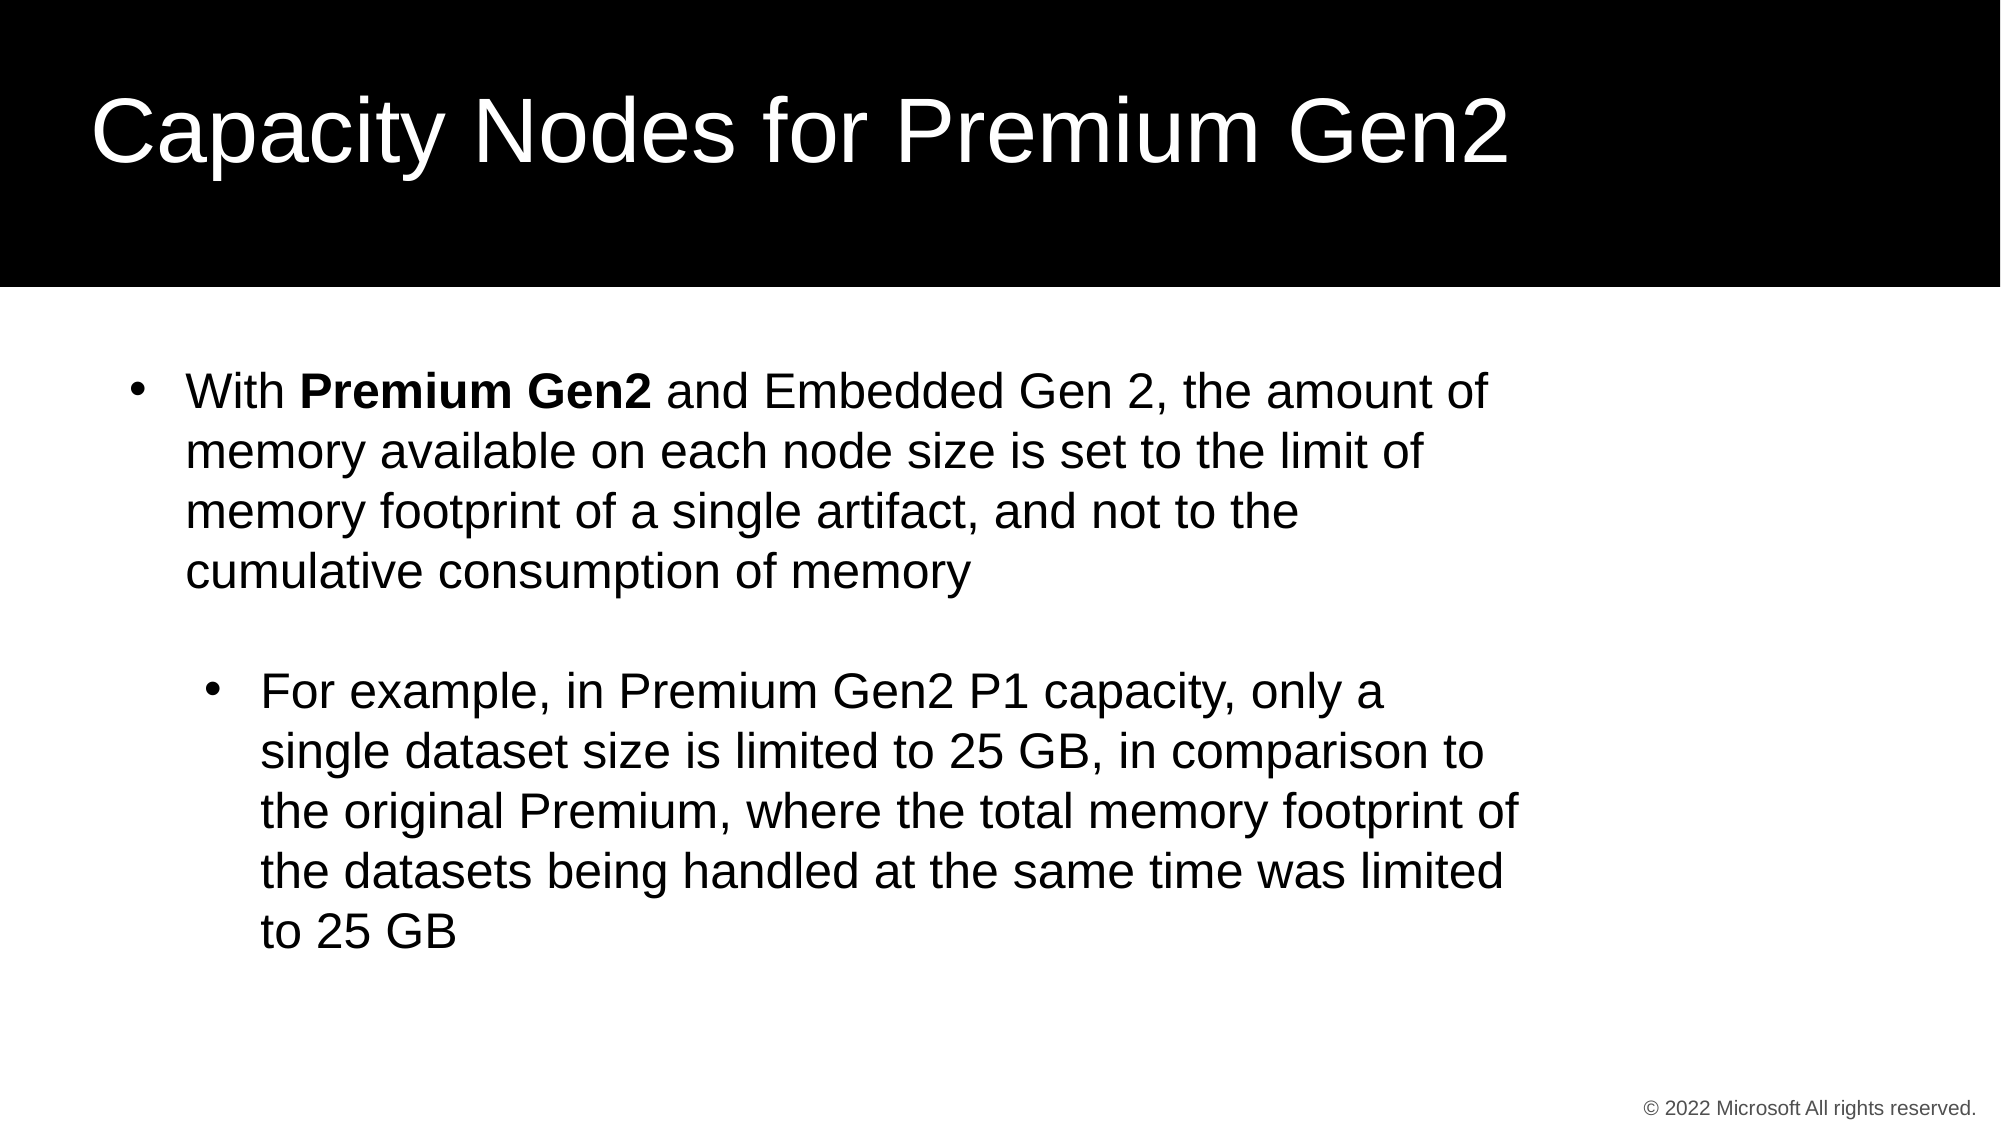

# Capacity Nodes for Premium Gen2

With Premium Gen2 and Embedded Gen 2, the amount of memory available on each node size is set to the limit of memory footprint of a single artifact, and not to the cumulative consumption of memory

For example, in Premium Gen2 P1 capacity, only a single dataset size is limited to 25 GB, in comparison to the original Premium, where the total memory footprint of the datasets being handled at the same time was limited to 25 GB
© 2022 Microsoft All rights reserved.